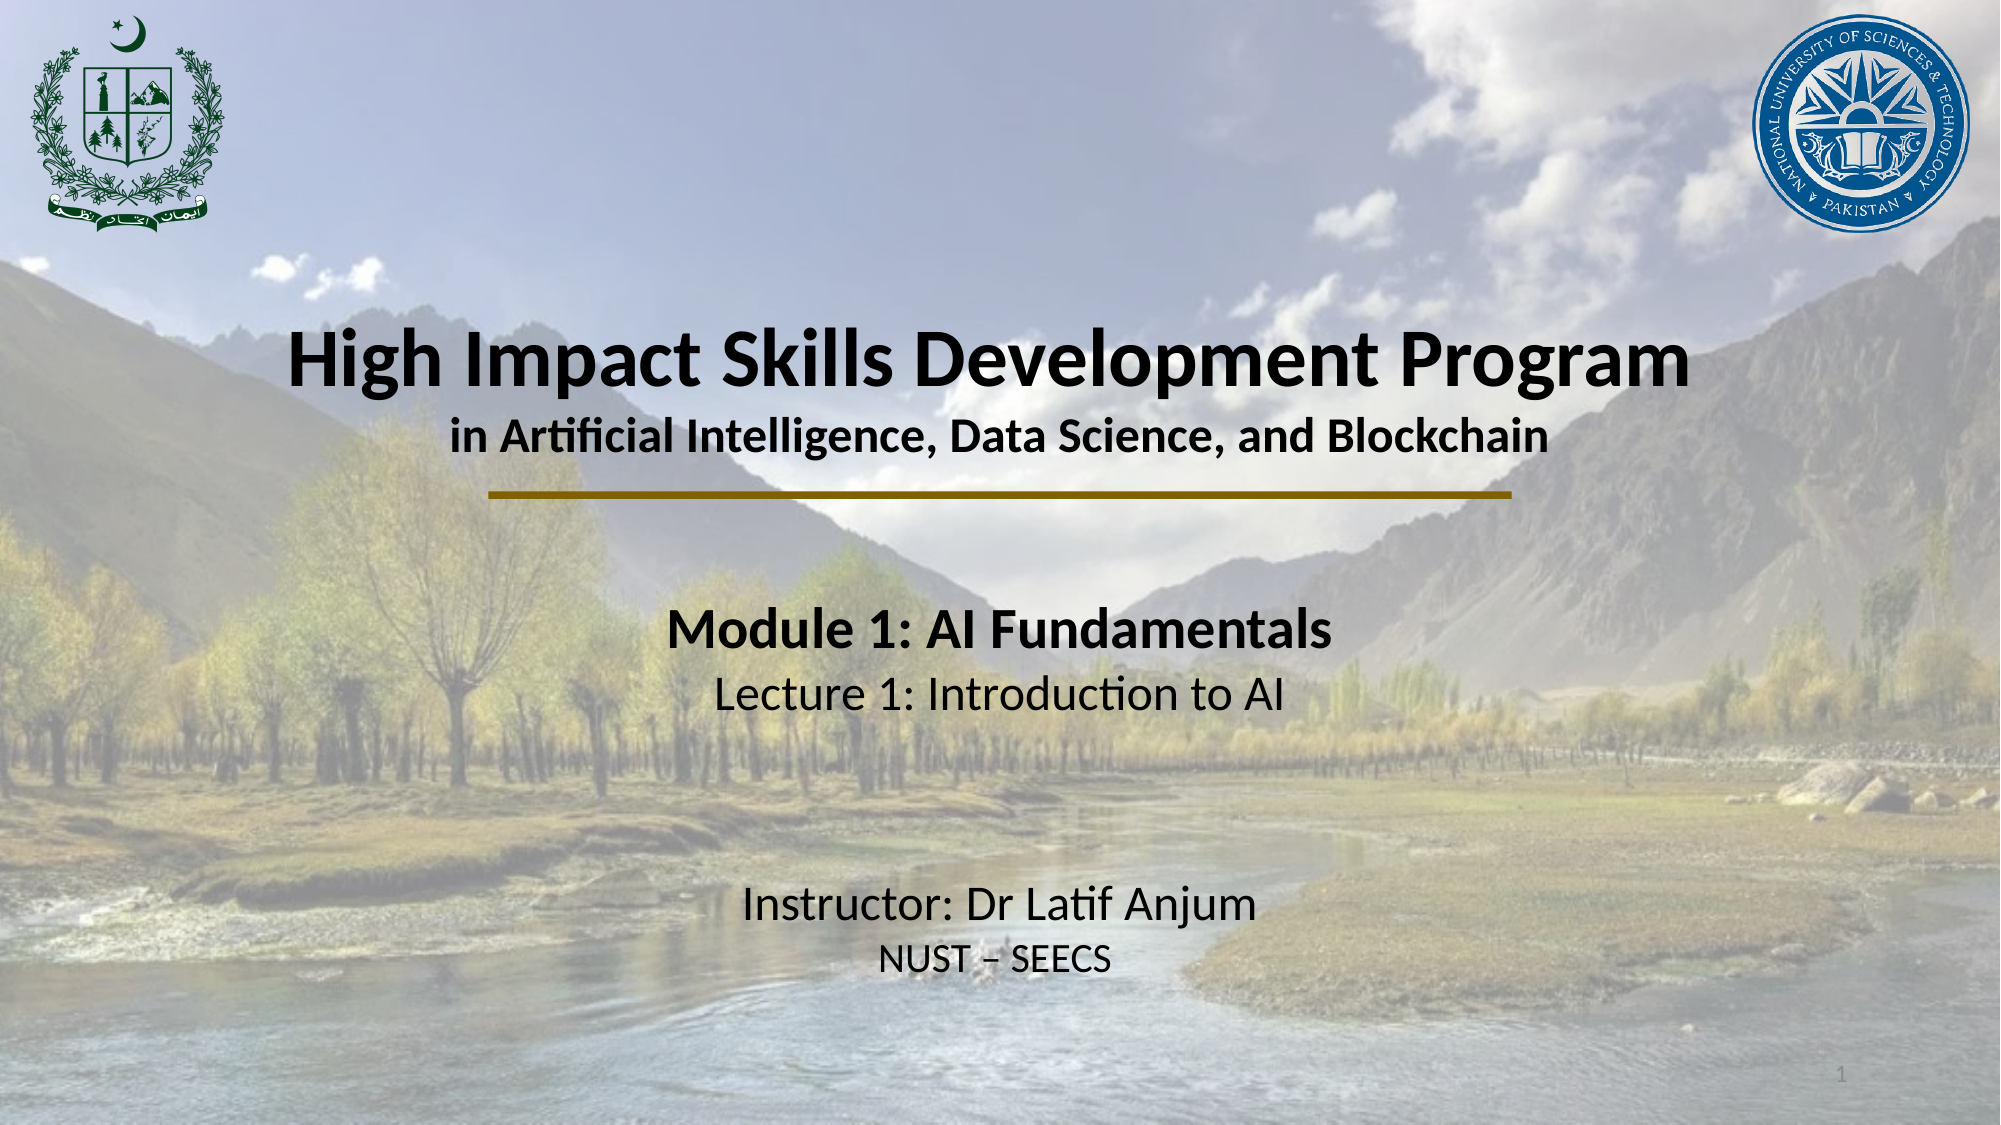

High Impact Skills Development Program
in Artificial Intelligence, Data Science, and Blockchain

Module 1: AI Fundamentals
Lecture 1: Introduction to AI
Instructor: Dr Latif Anjum
NUST – SEECS
1